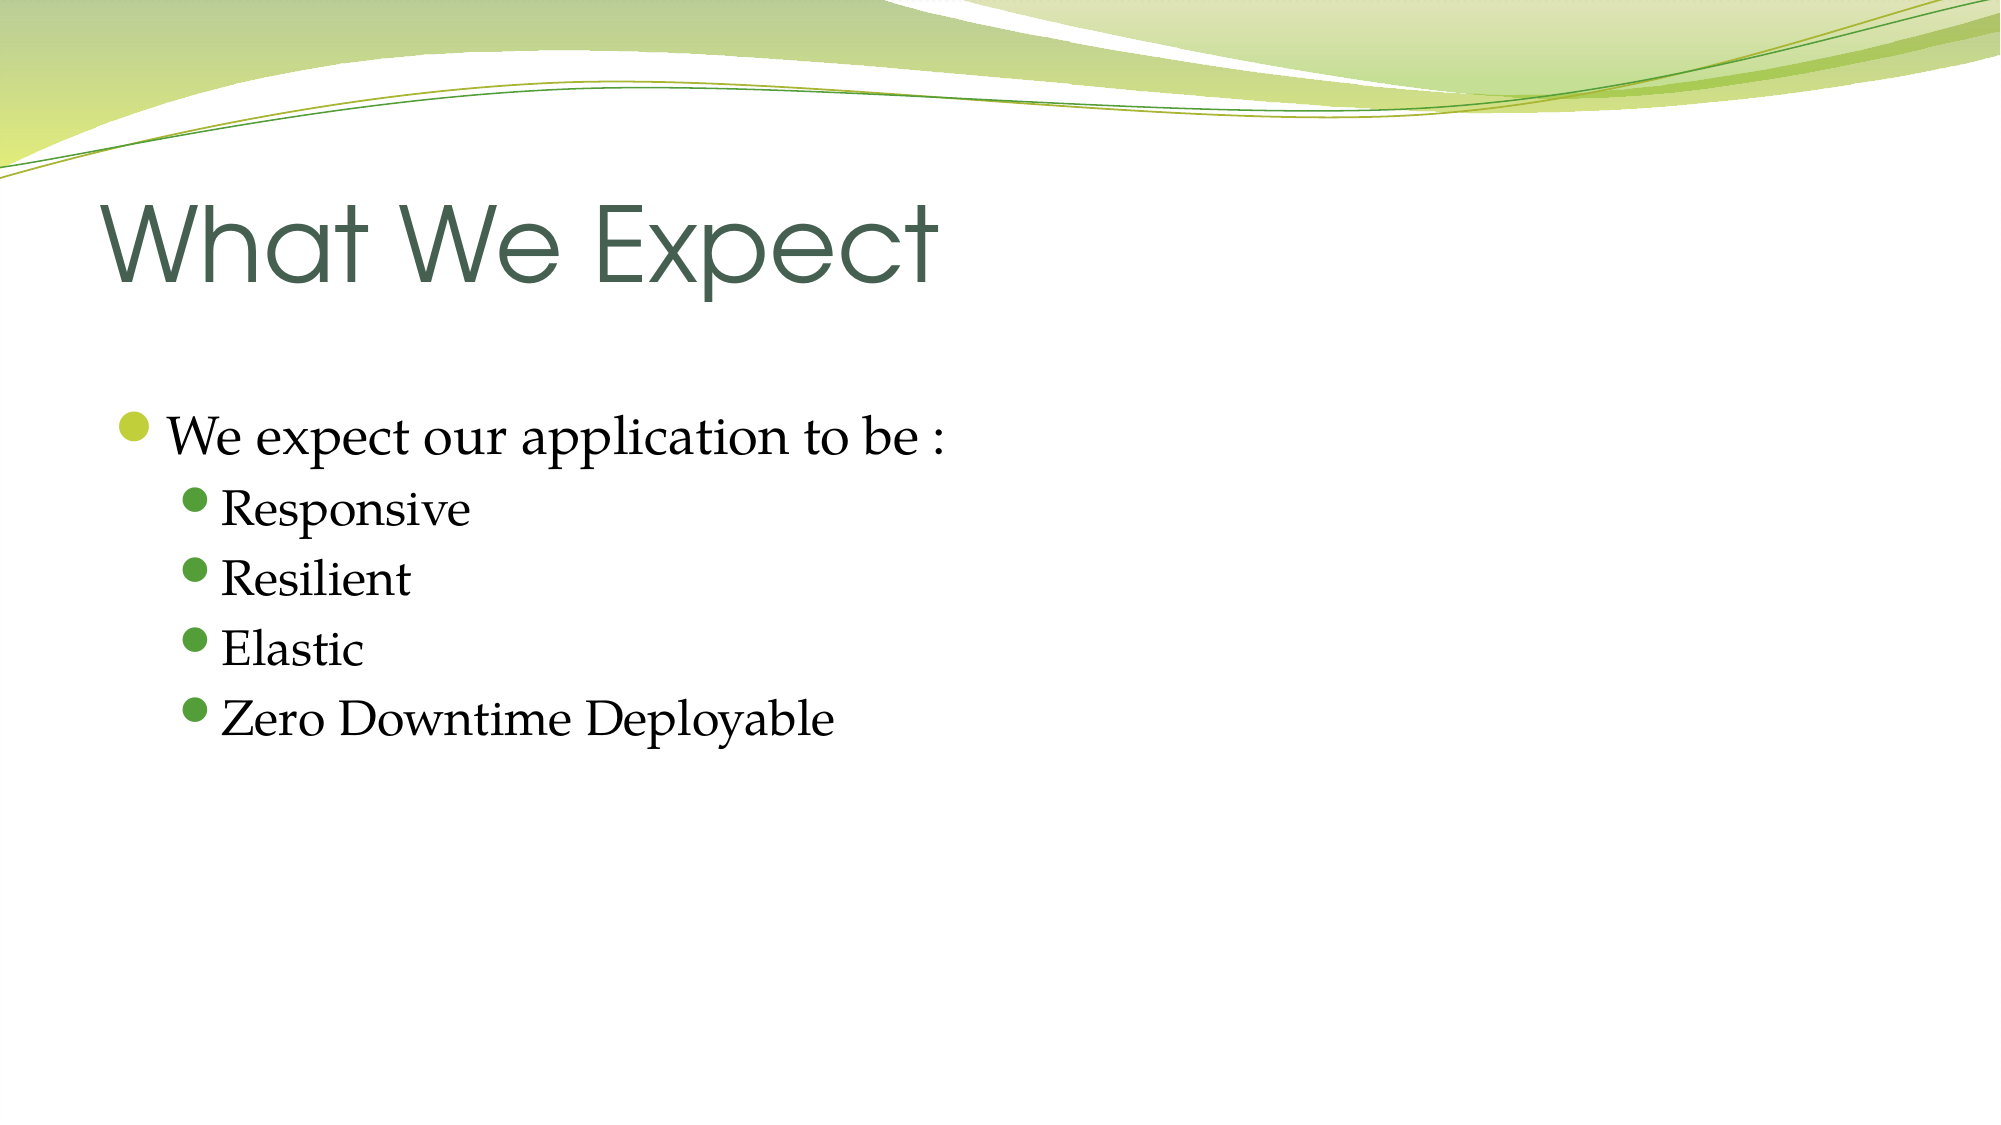

# What We Expect

We expect our application to be :
Responsive
Resilient
Elastic
Zero Downtime Deployable